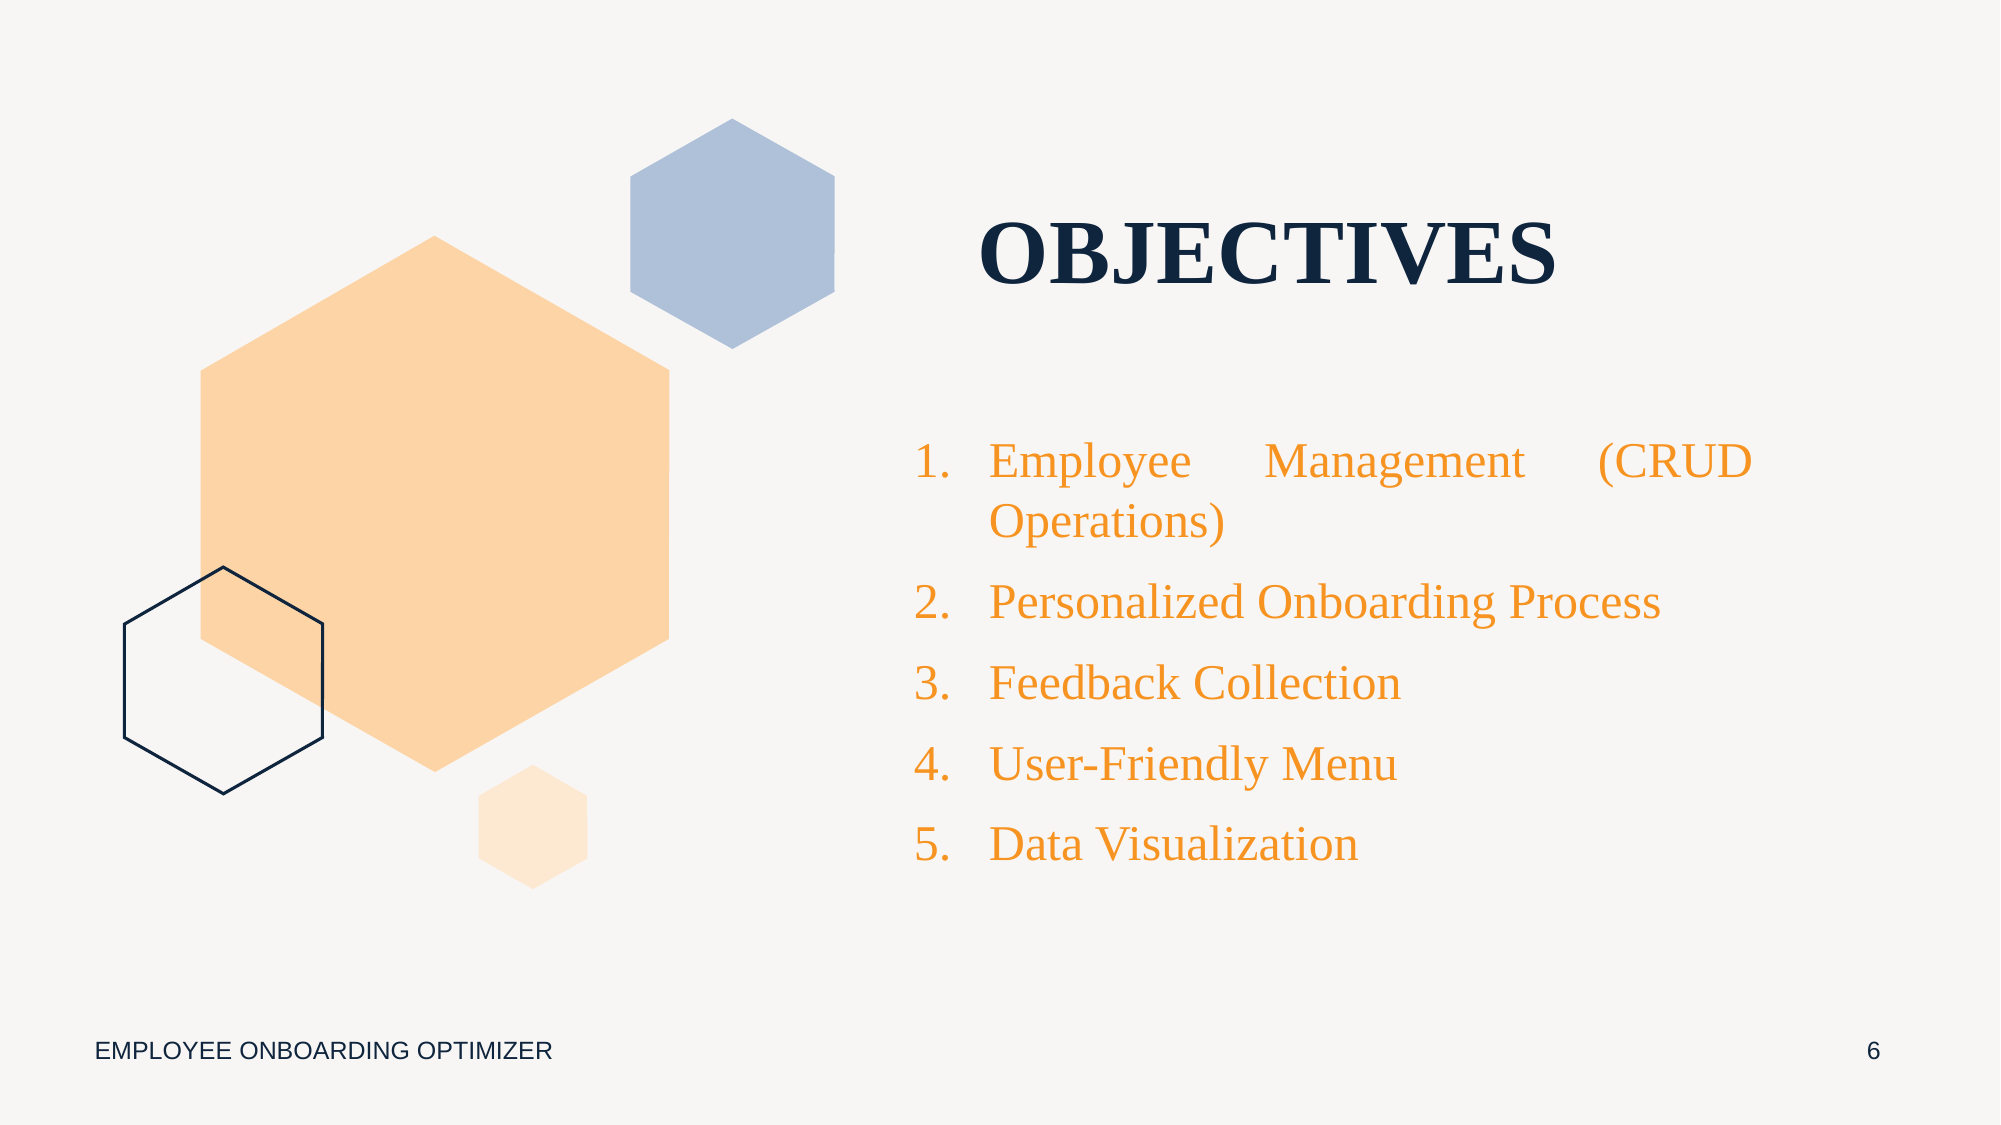

# OBJECTIVES
Employee Management (CRUD Operations)
Personalized Onboarding Process
Feedback Collection
User-Friendly Menu
Data Visualization
EMPLOYEE ONBOARDING OPTIMIZER
6